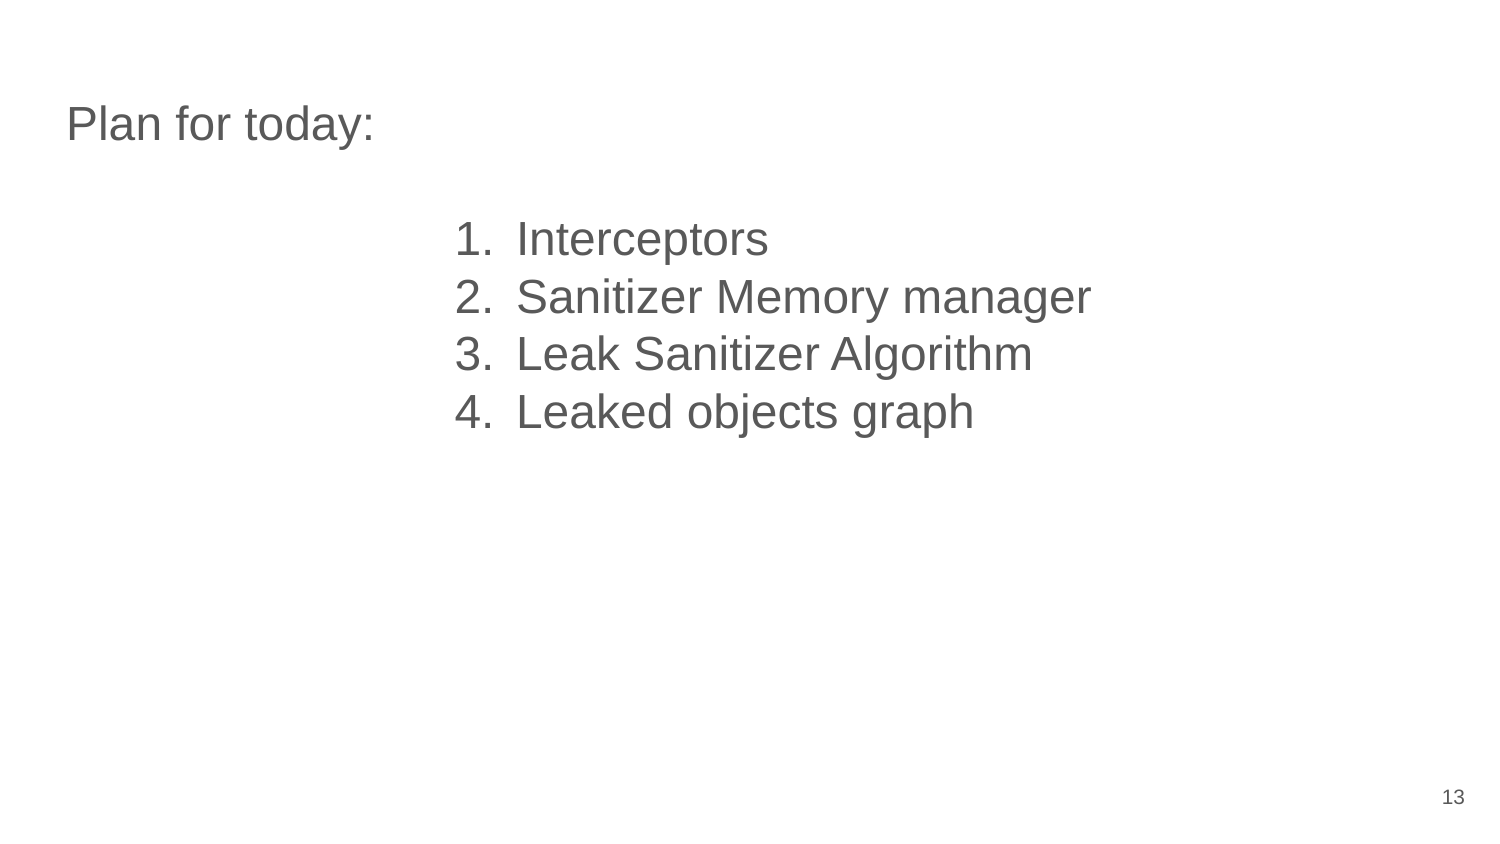

Plan for today:

Interceptors
Sanitizer Memory manager
Leak Sanitizer Algorithm
Leaked objects graph

13